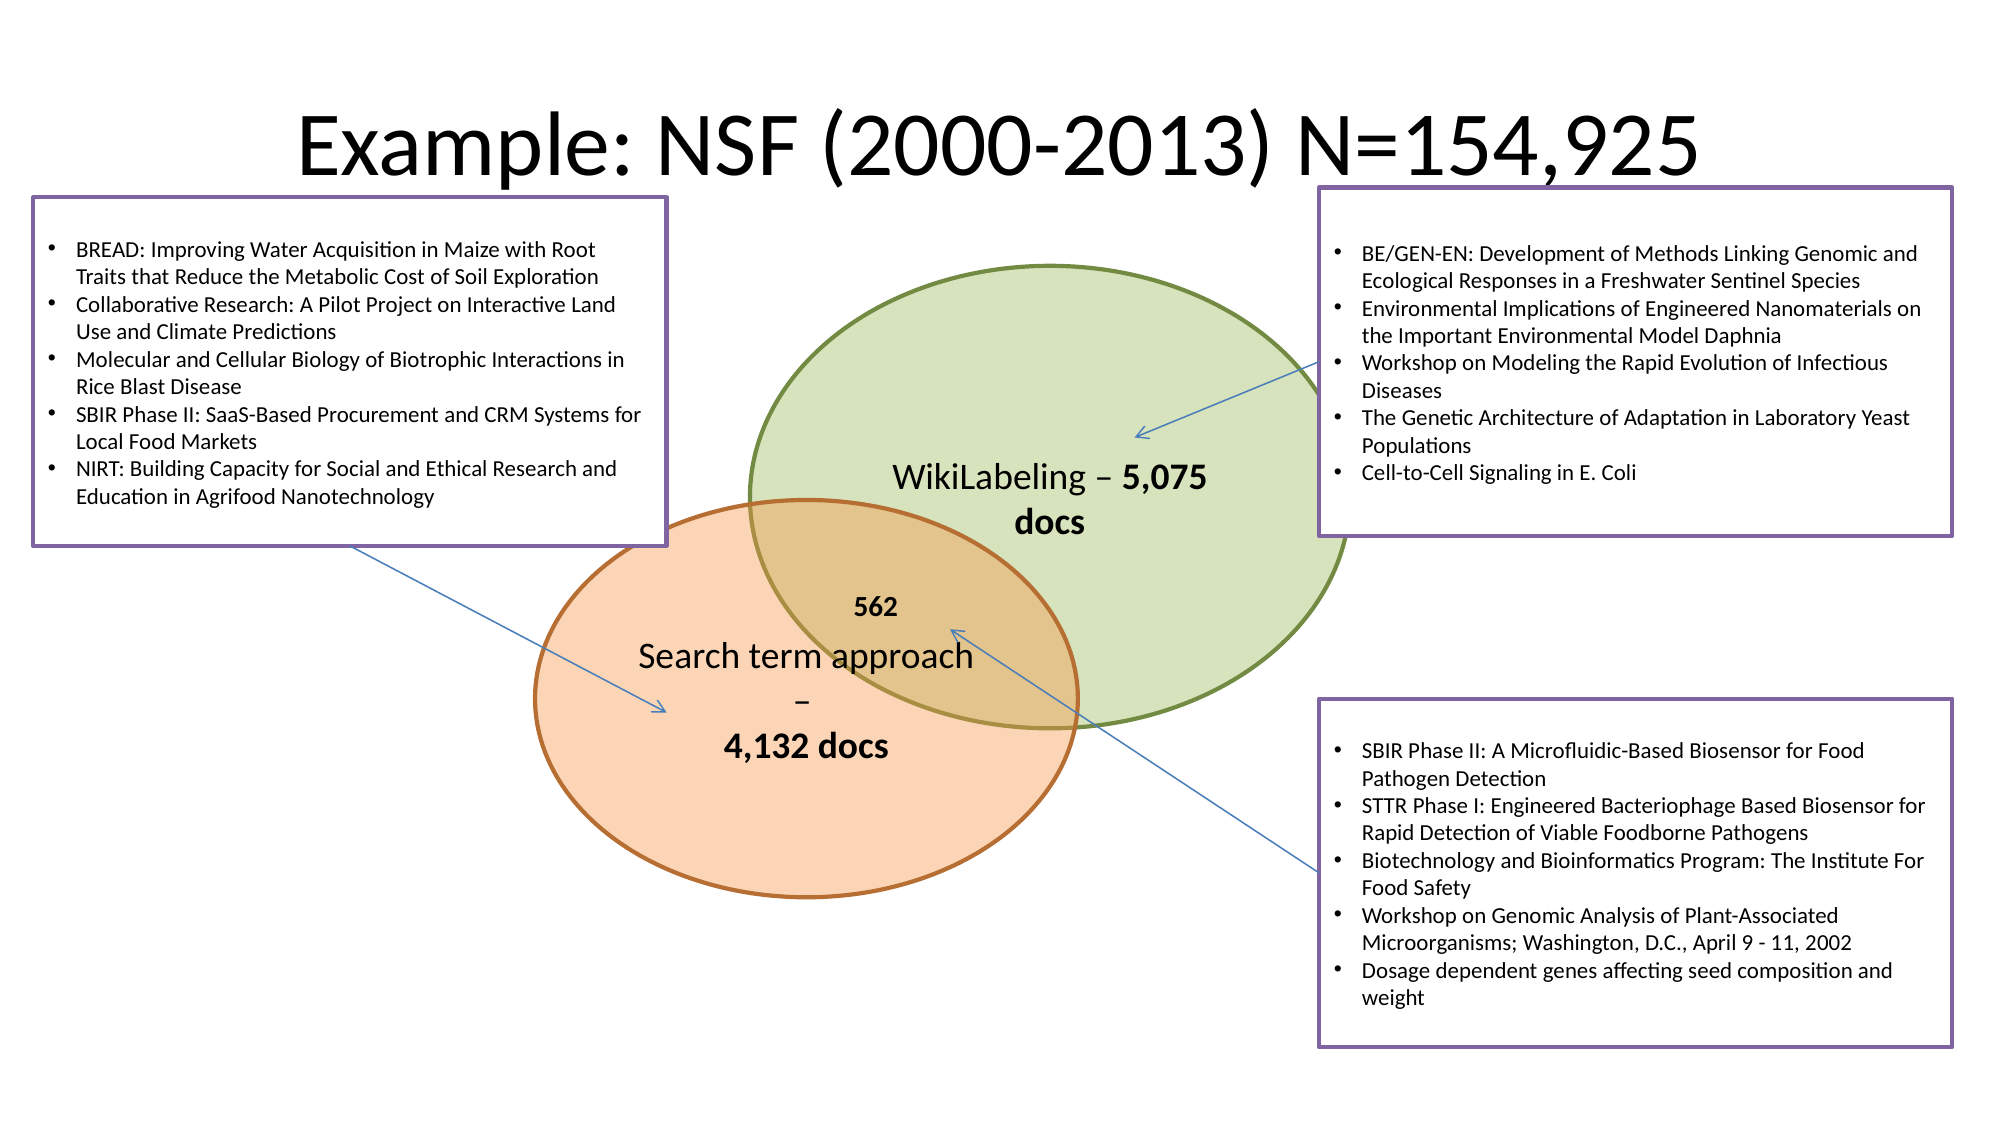

# Example: NSF (2000-2013) N=154,925
BE/GEN-EN: Development of Methods Linking Genomic and Ecological Responses in a Freshwater Sentinel Species
Environmental Implications of Engineered Nanomaterials on the Important Environmental Model Daphnia
Workshop on Modeling the Rapid Evolution of Infectious Diseases
The Genetic Architecture of Adaptation in Laboratory Yeast Populations
Cell-to-Cell Signaling in E. Coli
BREAD: Improving Water Acquisition in Maize with Root Traits that Reduce the Metabolic Cost of Soil Exploration
Collaborative Research: A Pilot Project on Interactive Land Use and Climate Predictions
Molecular and Cellular Biology of Biotrophic Interactions in Rice Blast Disease
SBIR Phase II: SaaS-Based Procurement and CRM Systems for Local Food Markets
NIRT: Building Capacity for Social and Ethical Research and Education in Agrifood Nanotechnology
WikiLabeling – 5,075 docs
Search term approach –
4,132 docs
562
SBIR Phase II: A Microfluidic-Based Biosensor for Food Pathogen Detection
STTR Phase I: Engineered Bacteriophage Based Biosensor for Rapid Detection of Viable Foodborne Pathogens
Biotechnology and Bioinformatics Program: The Institute For Food Safety
Workshop on Genomic Analysis of Plant-Associated Microorganisms; Washington, D.C., April 9 - 11, 2002
Dosage dependent genes affecting seed composition and weight